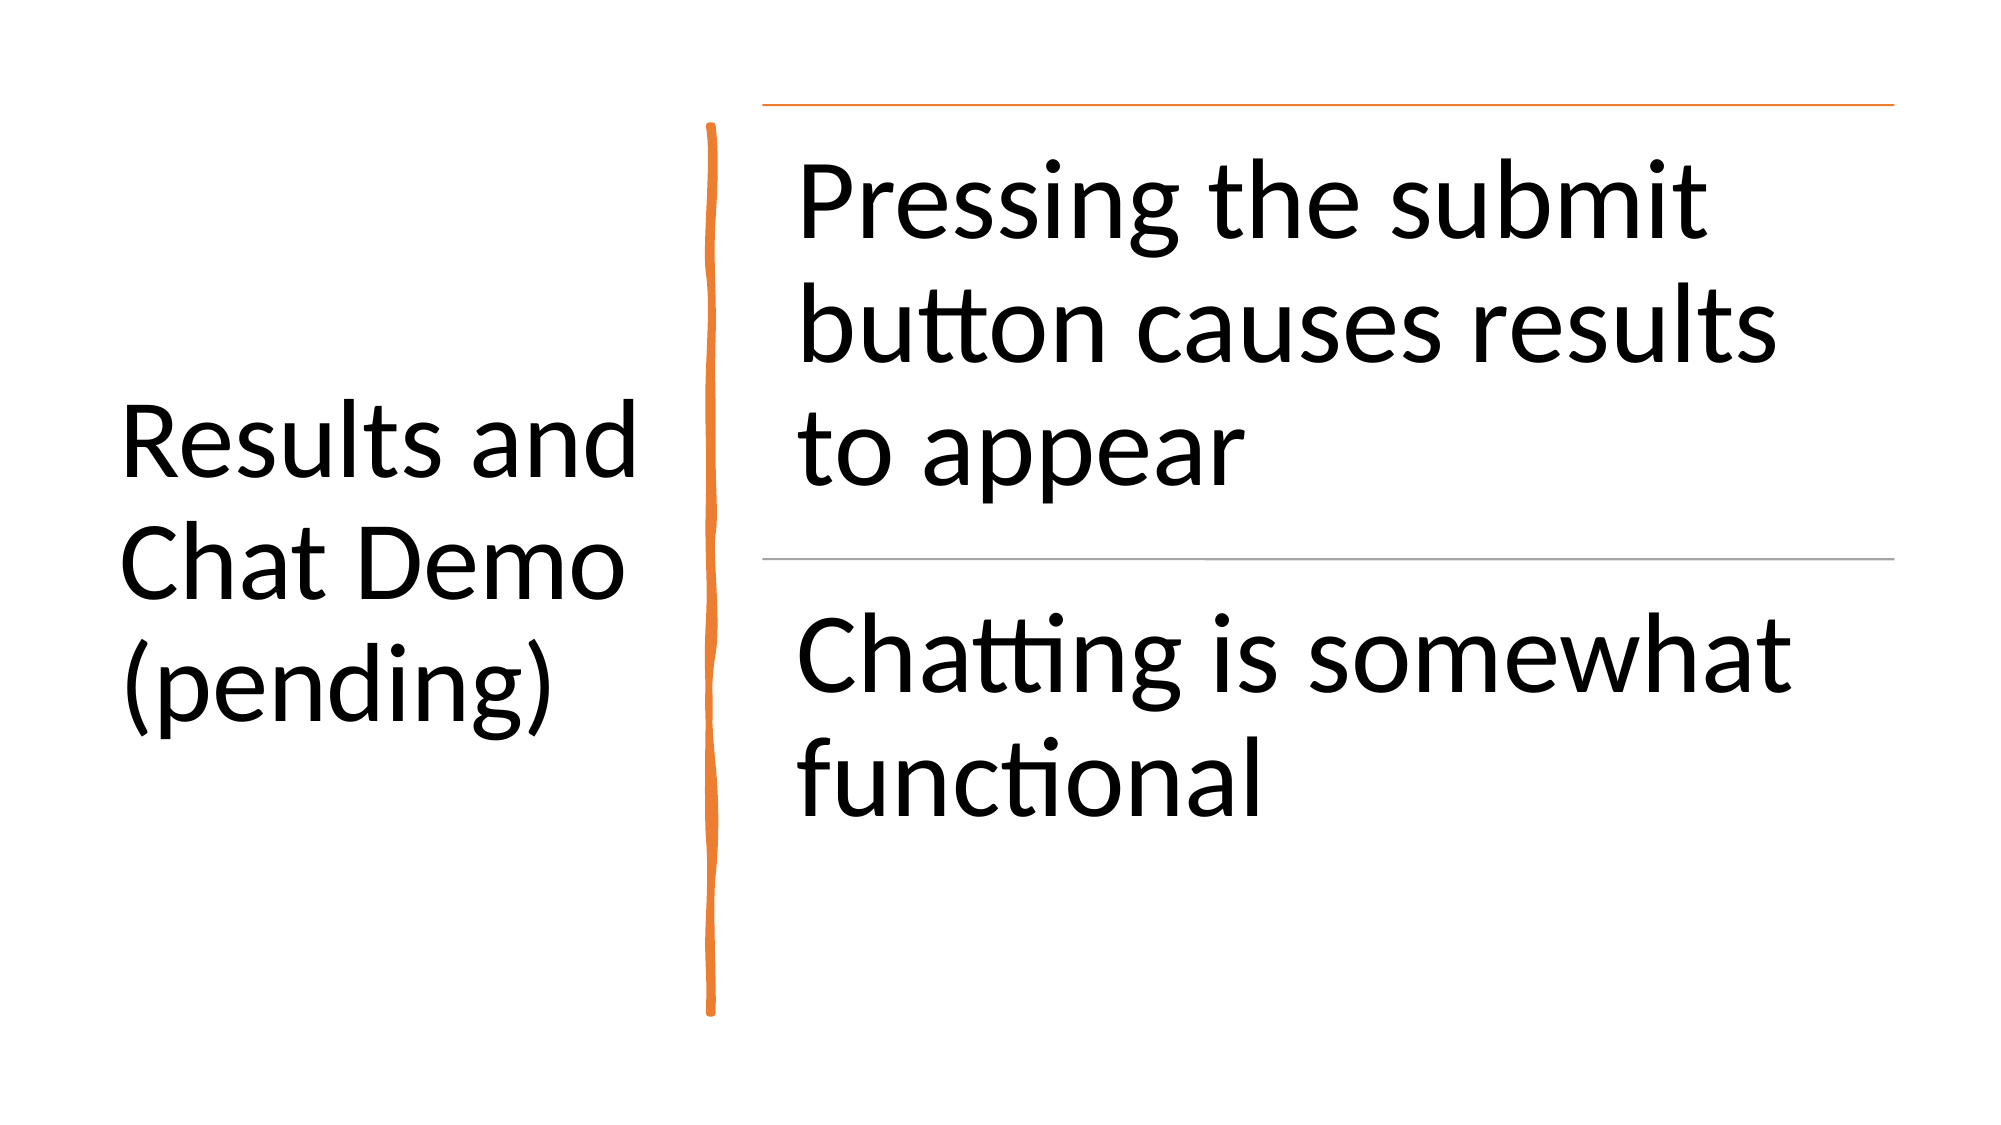

Pressing the submit button causes results to appear
Chatting is somewhat functional
# Results and Chat Demo (pending)